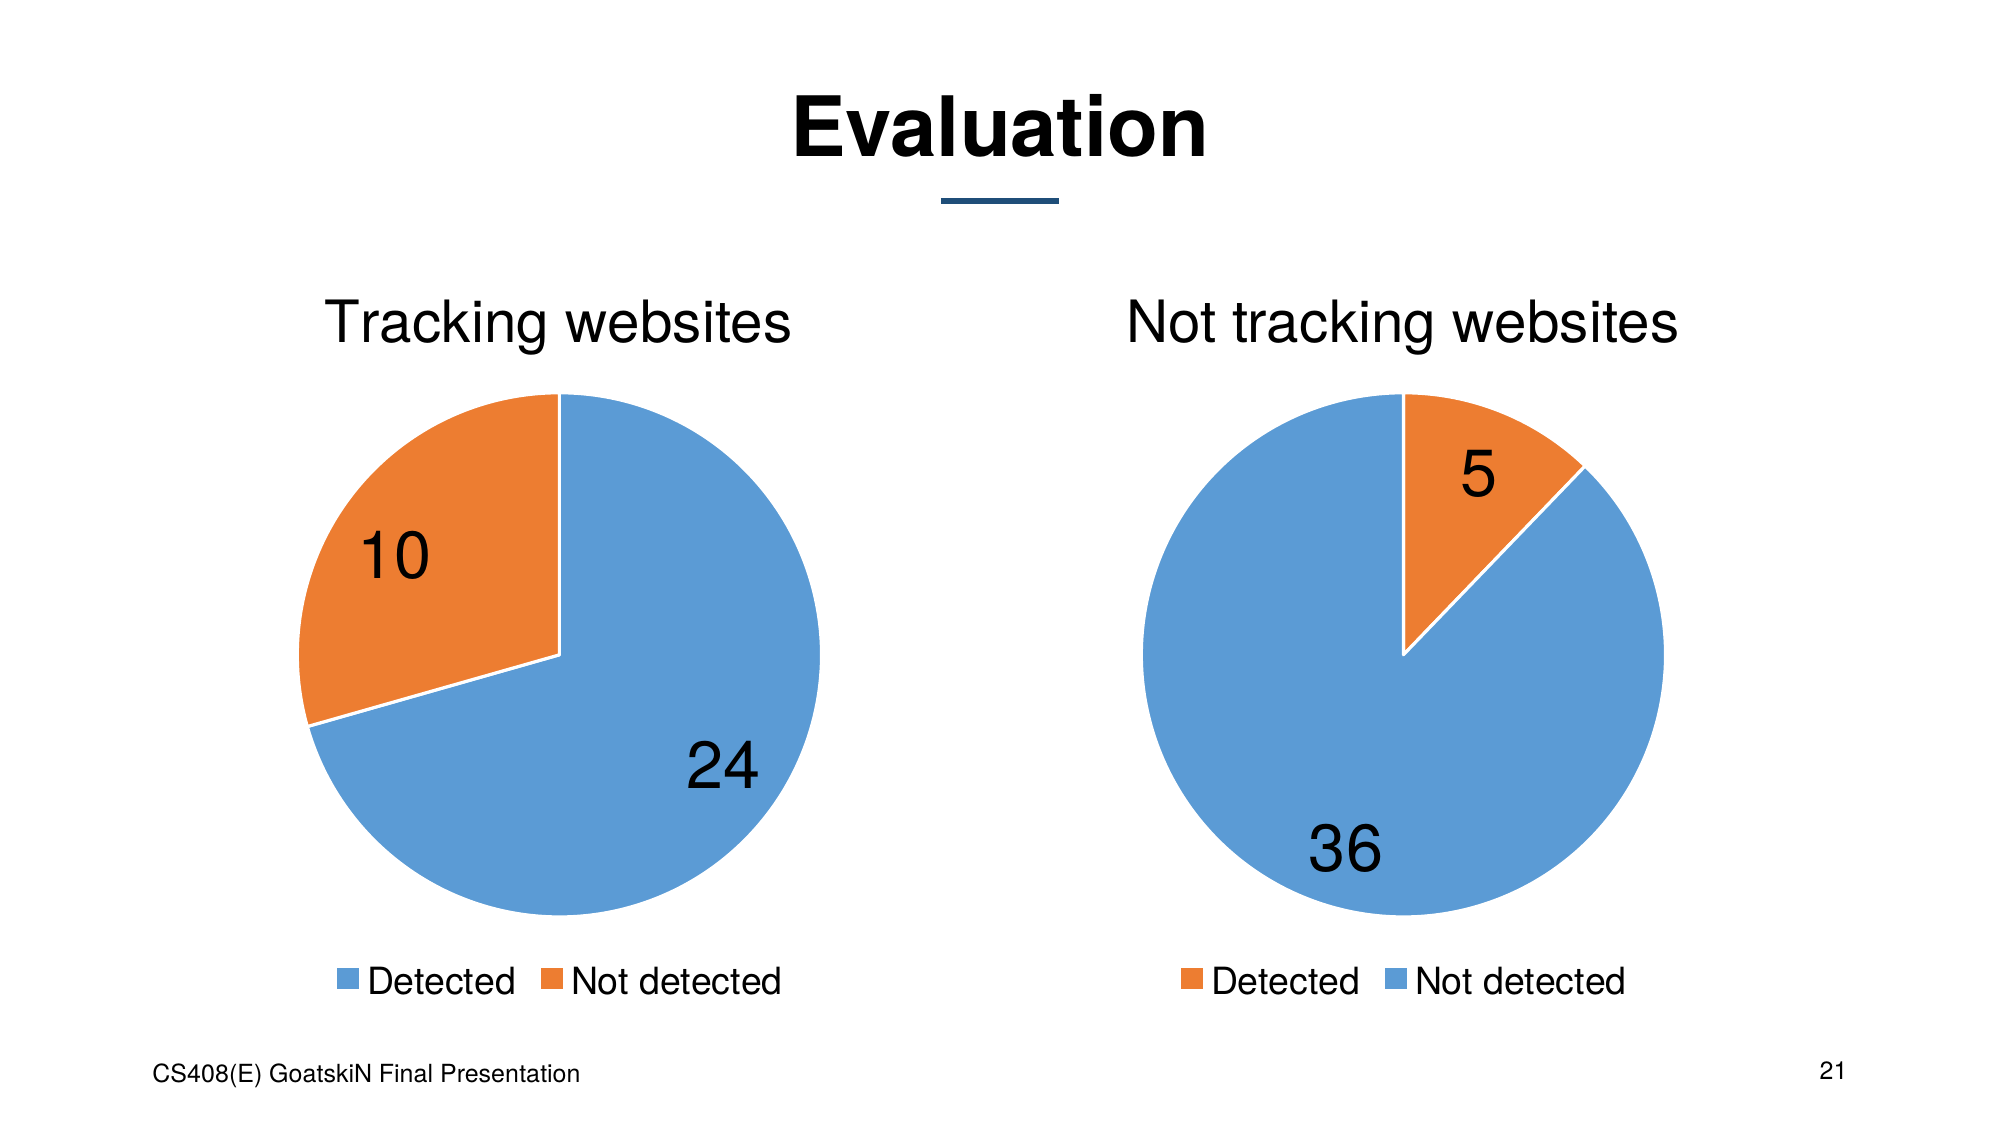

# Evaluation

### Chart: Tracking websites

| Category | Tracking |
|---|---|
| Detected | 24.0 |
| Not detected | 10.0 |

### Chart: Not tracking websites

| Category | Not tracking |
|---|---|
| Detected | 5.0 |
| Not detected | 36.0 |
CS408(E) GoatskiN Final Presentation
21